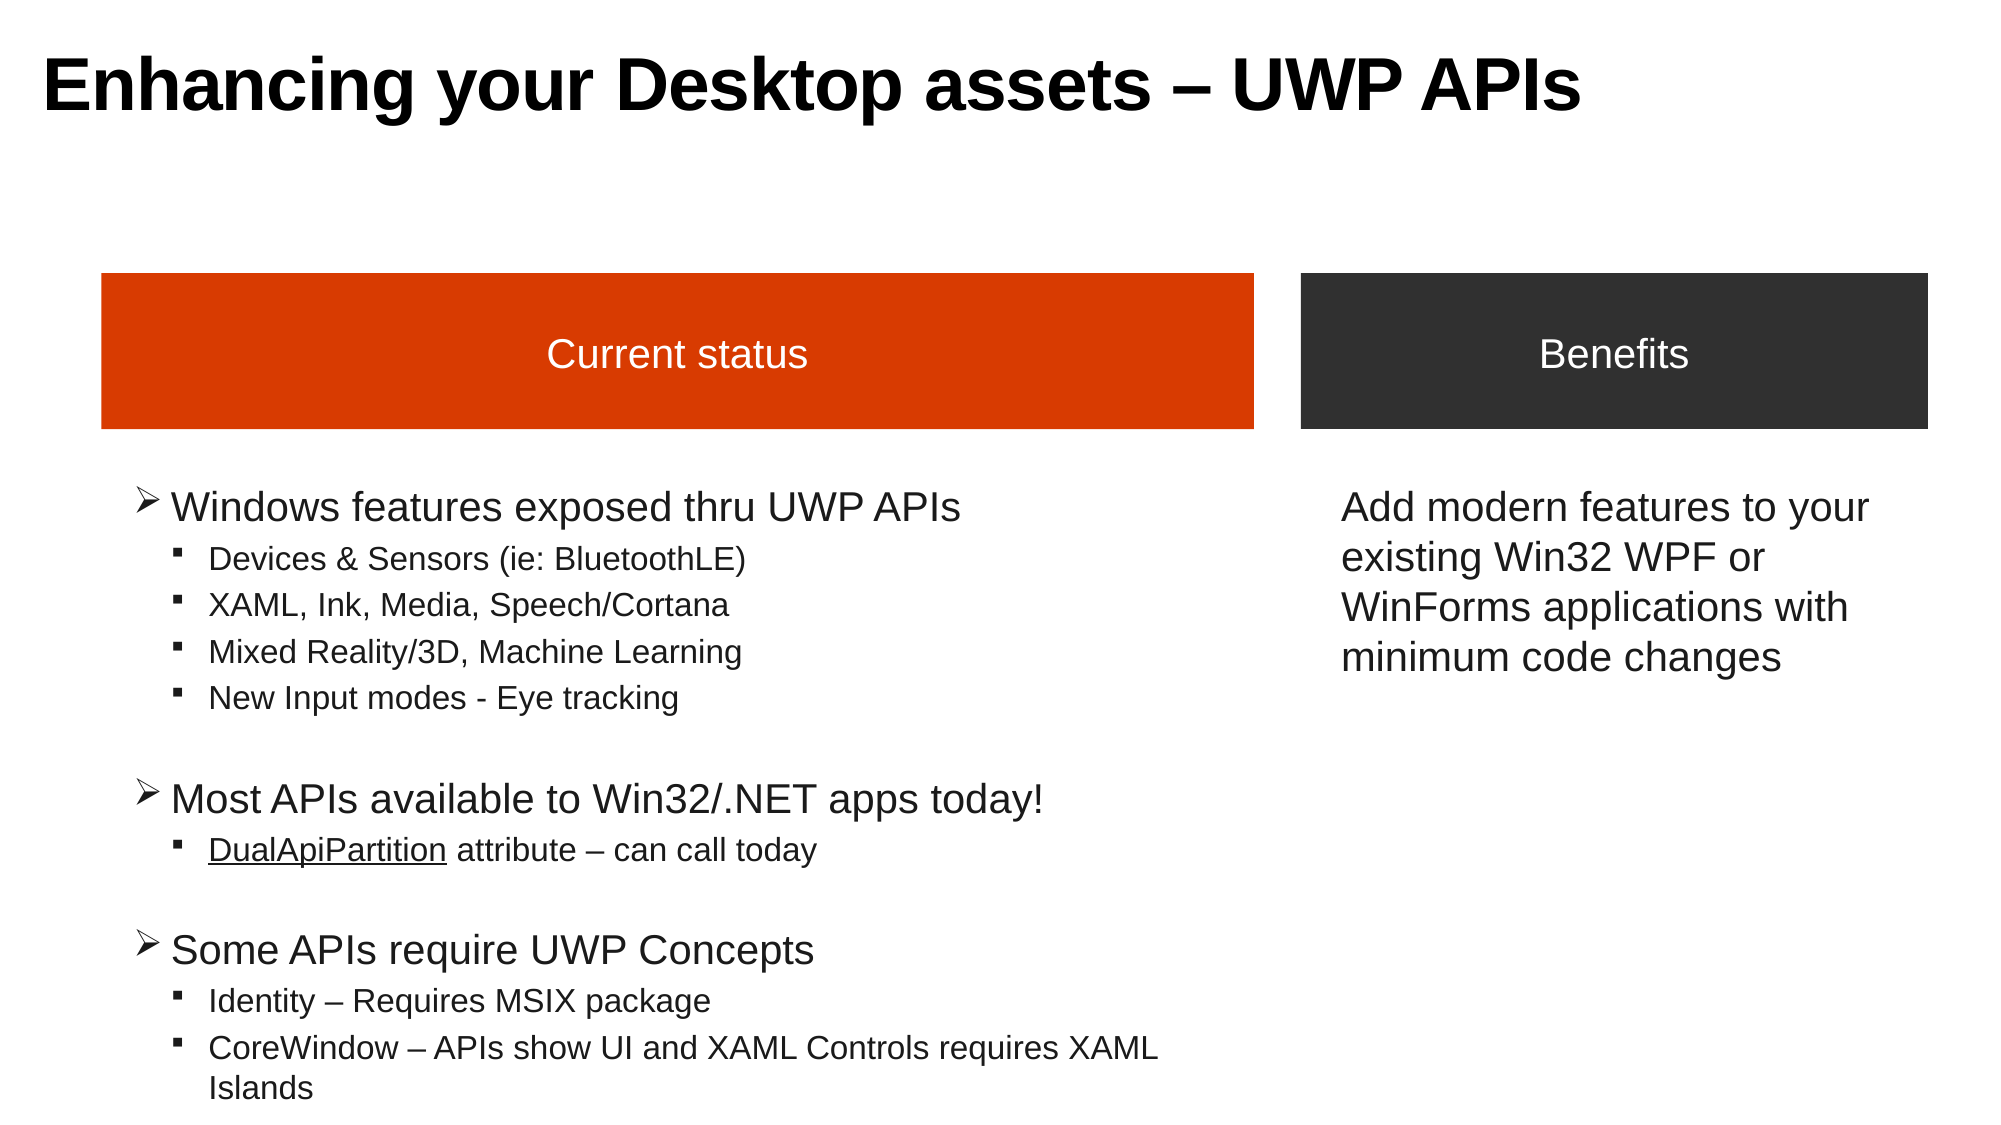

# Enhancing your Desktop assets – UWP APIs

Current status
Windows features exposed thru UWP APIs
Devices & Sensors (ie: BluetoothLE)
XAML, Ink, Media, Speech/Cortana
Mixed Reality/3D, Machine Learning
New Input modes - Eye tracking

Most APIs available to Win32/.NET apps today!
DualApiPartition attribute – can call today

Some APIs require UWP Concepts
Identity – Requires MSIX package
CoreWindow – APIs show UI and XAML Controls requires XAML Islands

Benefits
Add modern features to your existing Win32 WPF or WinForms applications with minimum code changes